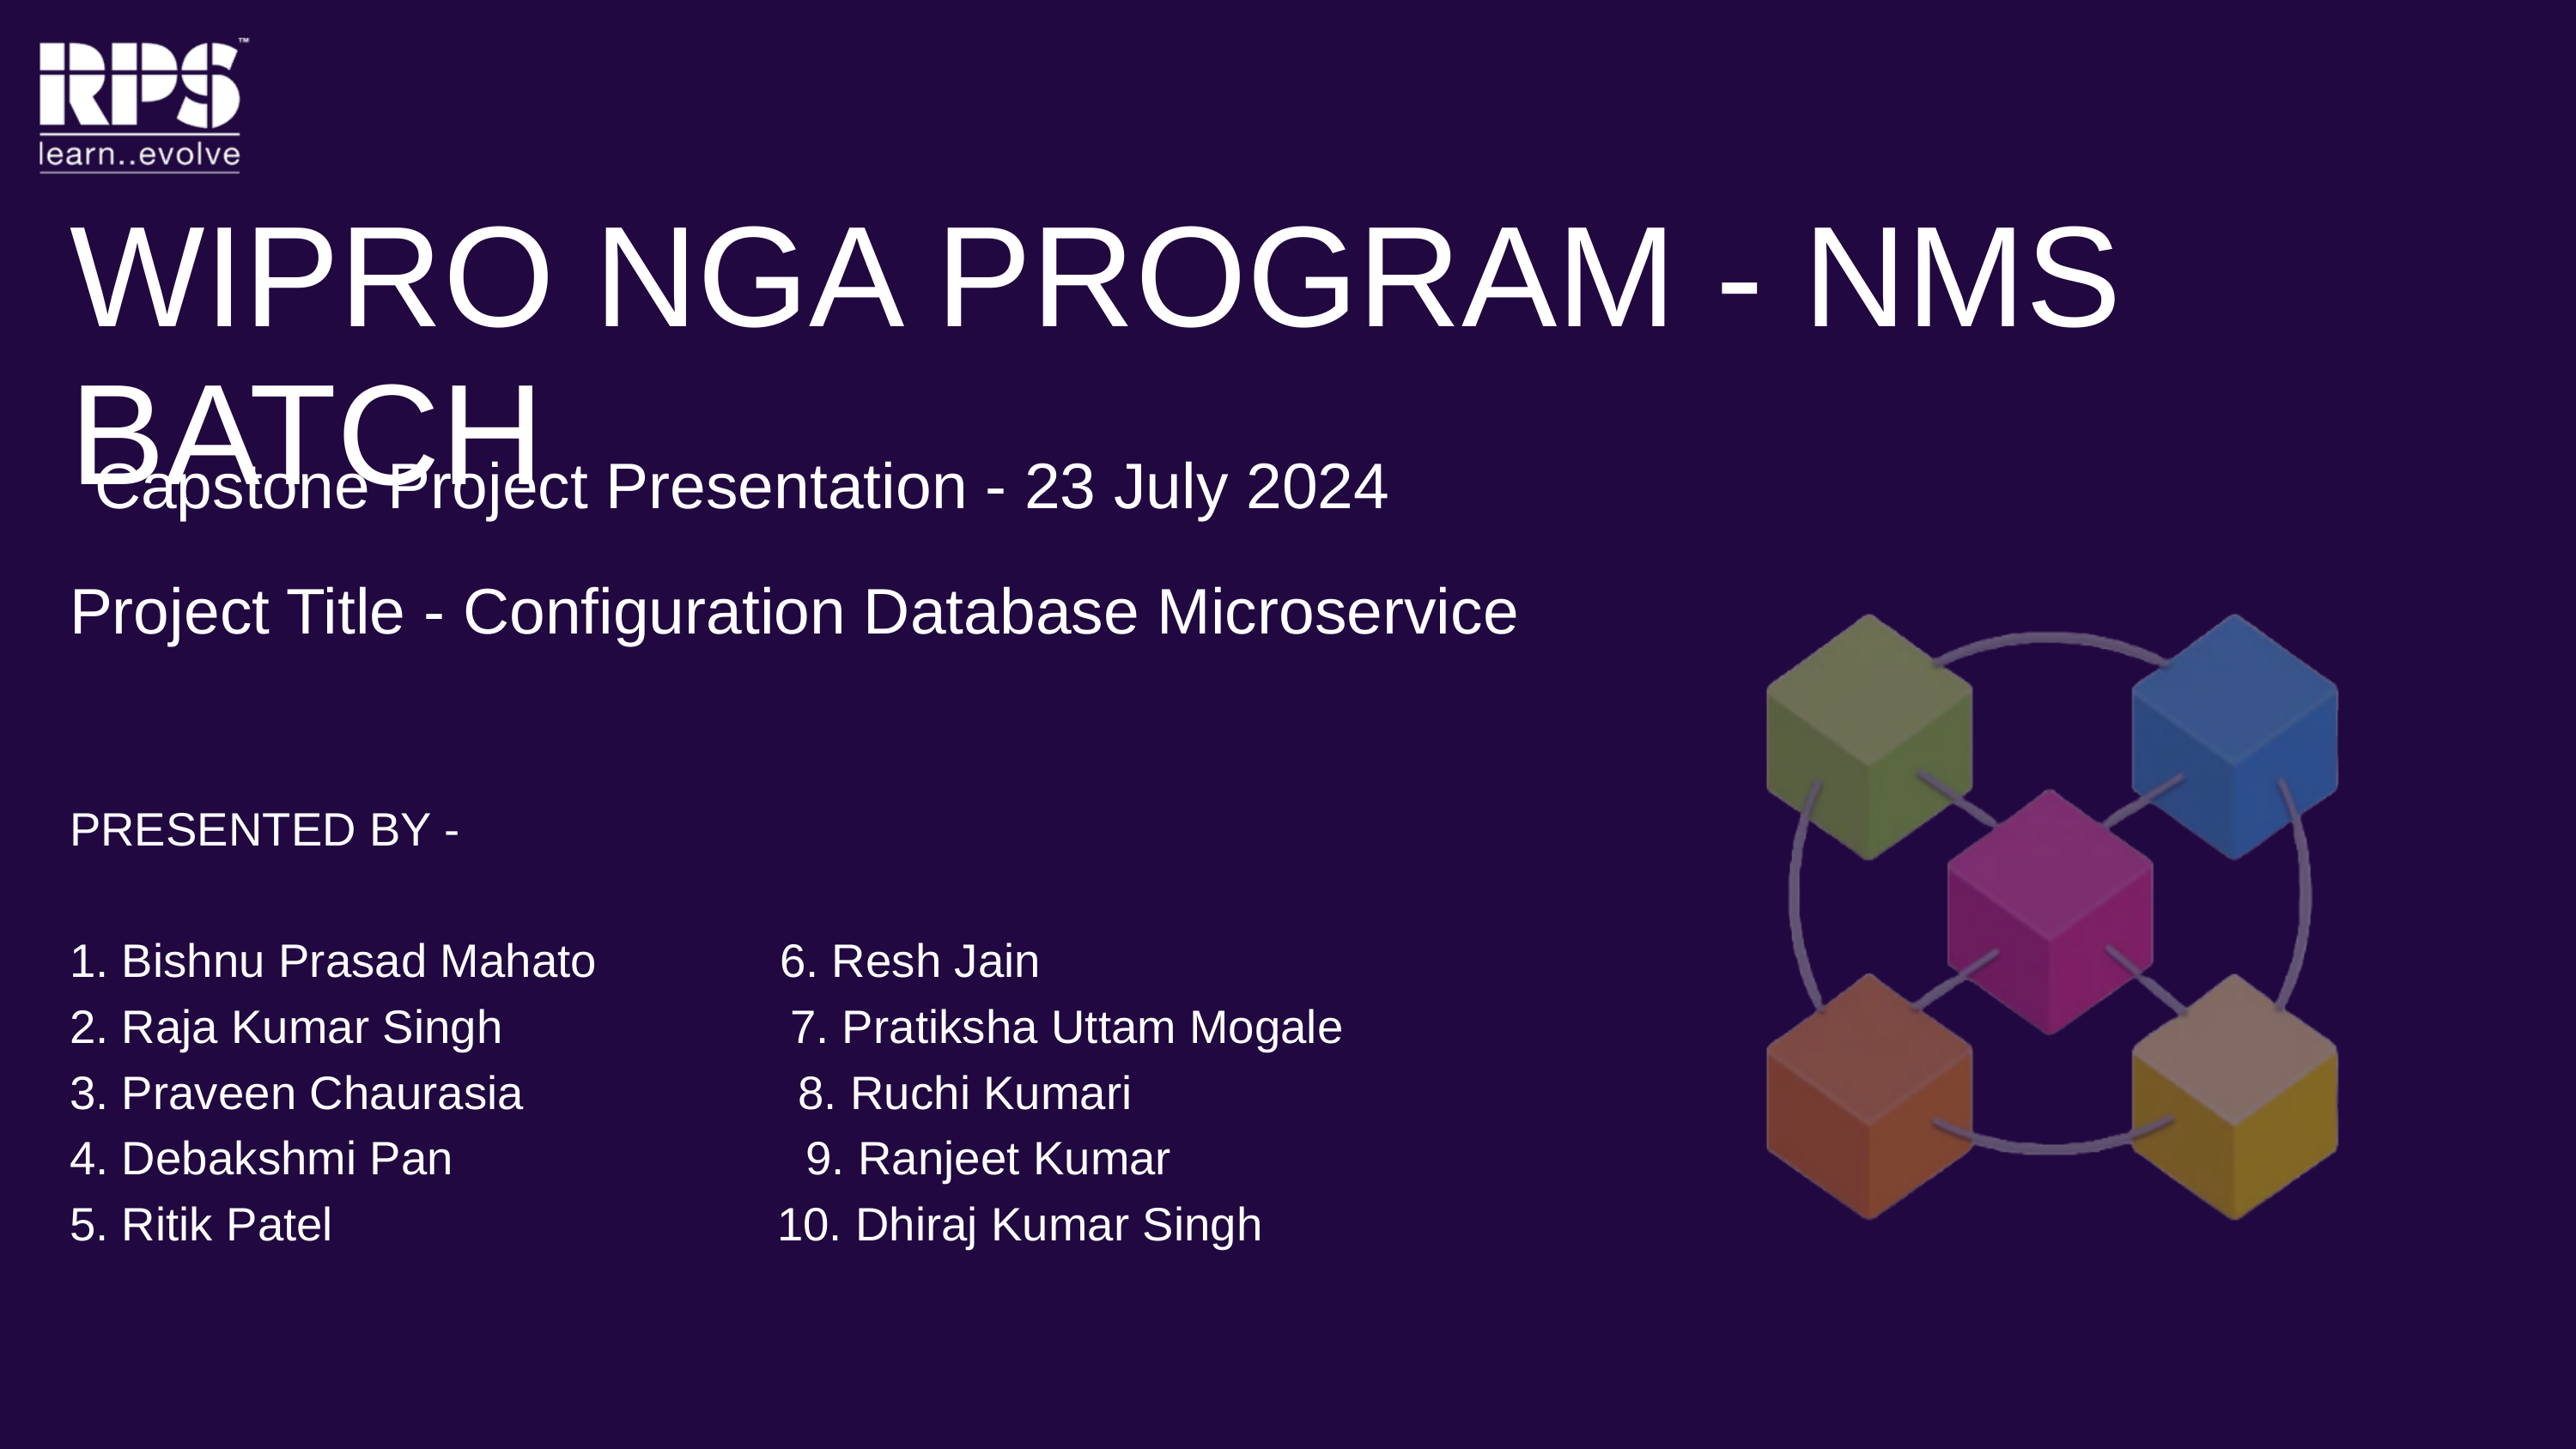

WIPRO NGA PROGRAM - NMS BATCH

Project Title - Configuration Database Microservice

PRESENTED BY -

1. Bishnu Prasad Mahato              6. Resh Jain
2. Raja Kumar Singh                      7. Pratiksha Uttam Mogale
3. Praveen Chaurasia                     8. Ruchi Kumari
4. Debakshmi Pan                           9. Ranjeet Kumar
5. Ritik Patel                                  10. Dhiraj Kumar Singh

 Capstone Project Presentation - 23 July 2024